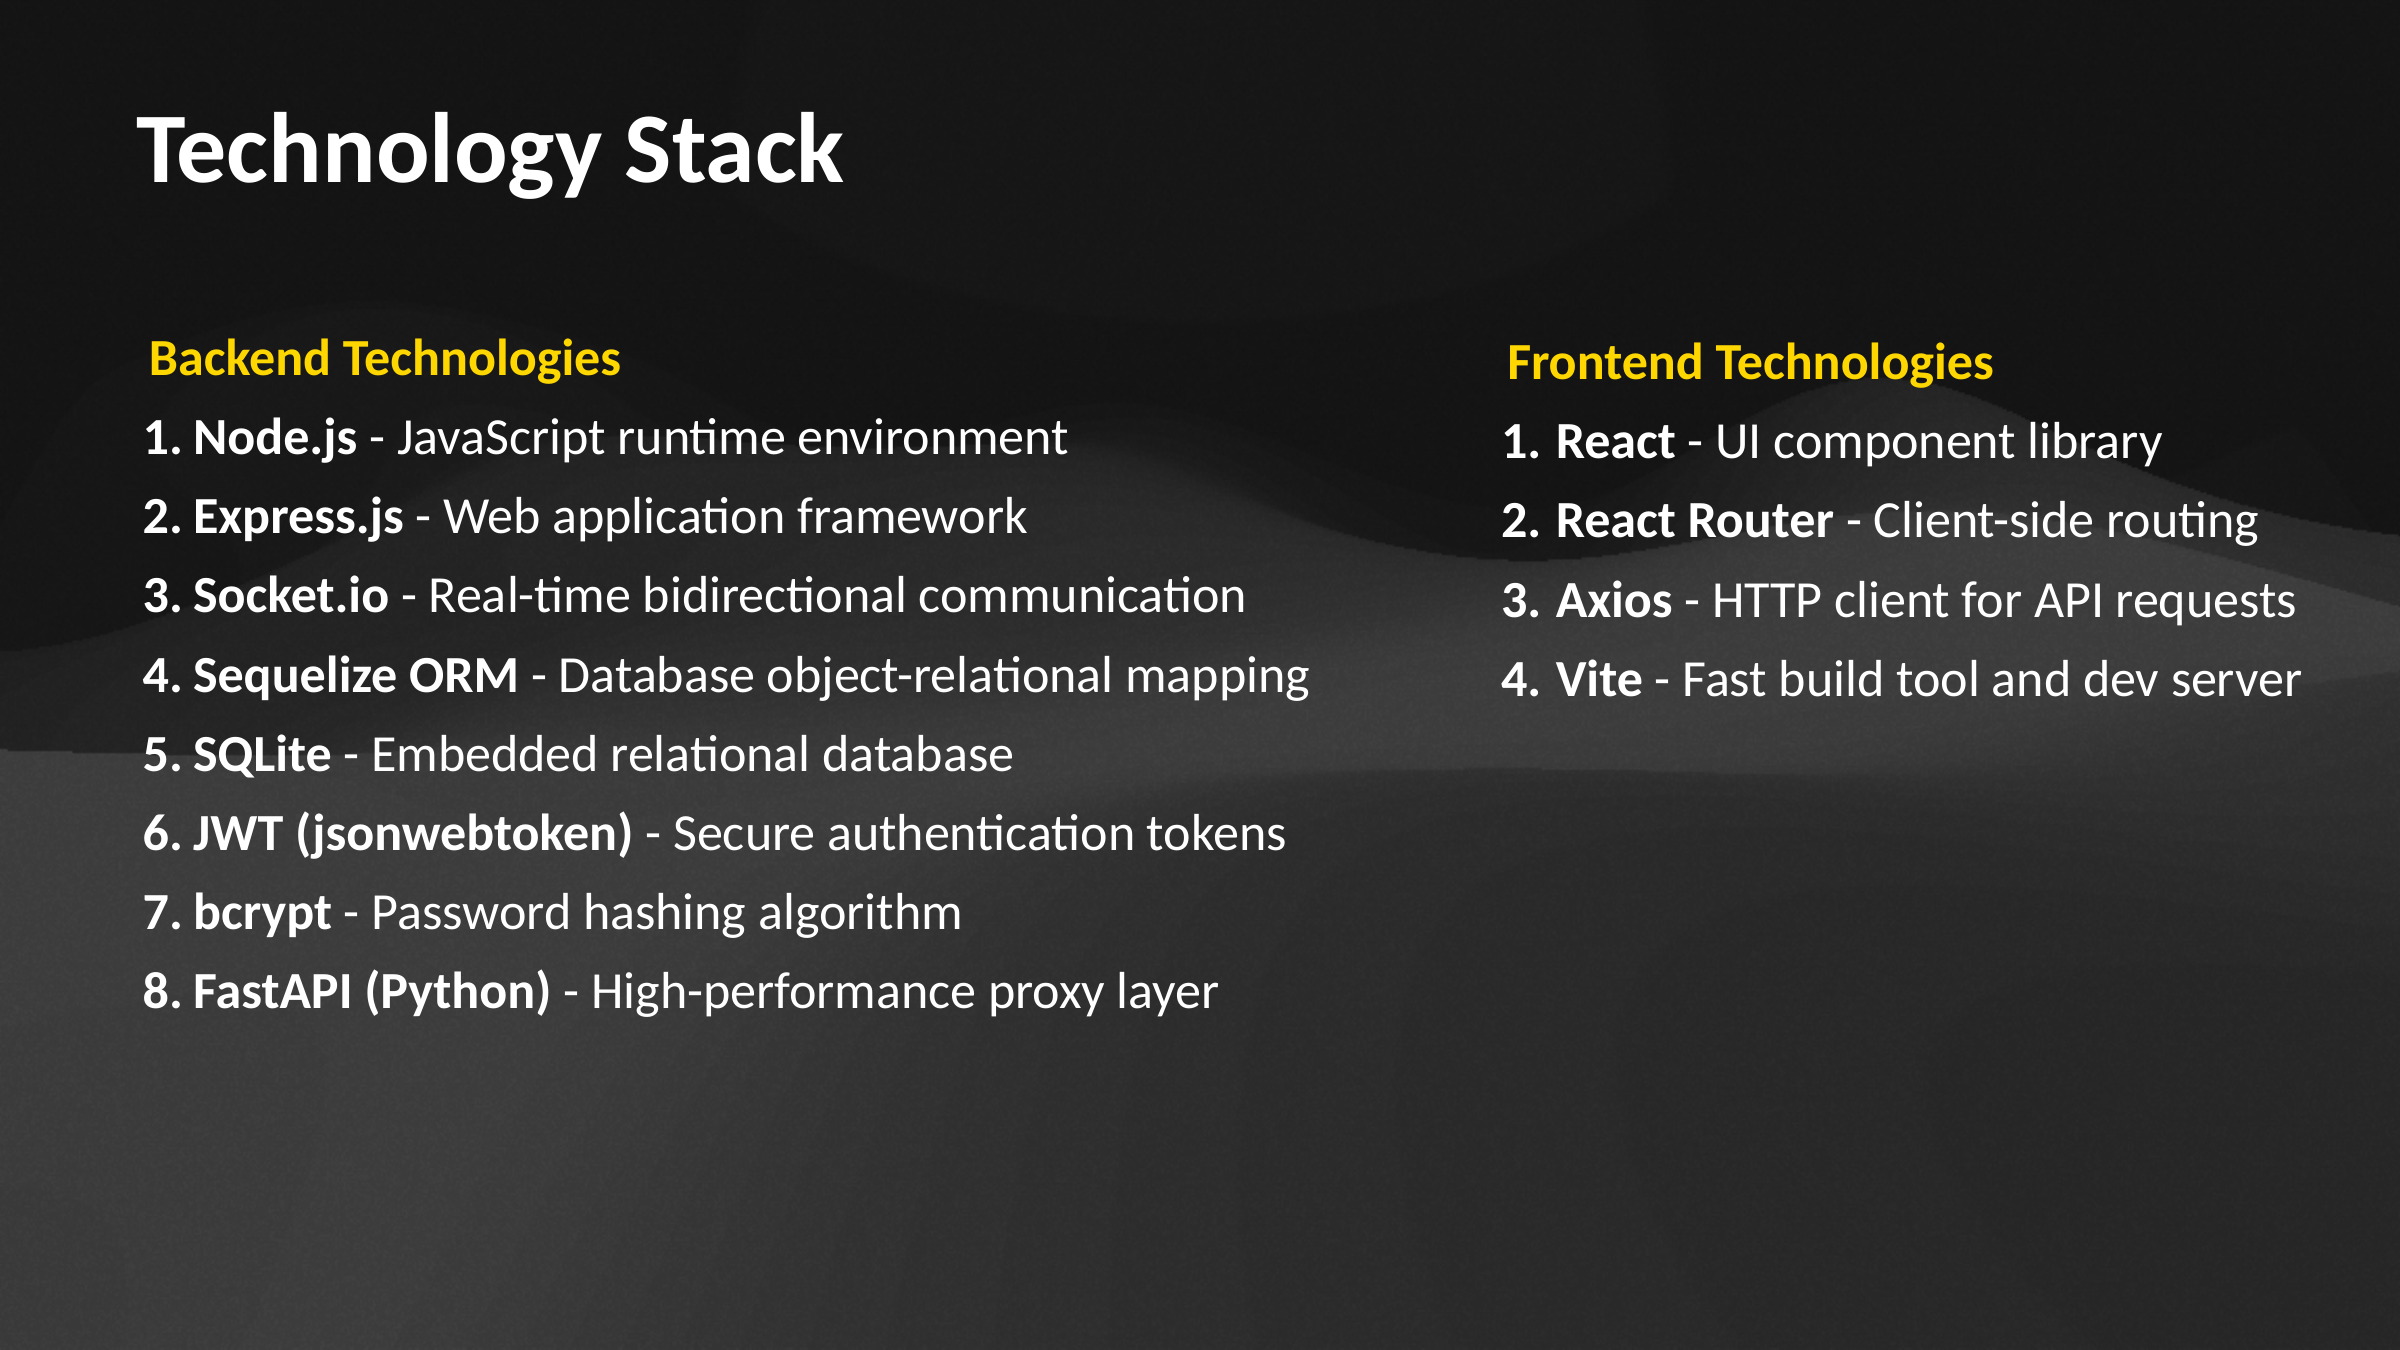

Technology Stack
              Backend Technologies
Node.js - JavaScript runtime environment
Express.js - Web application framework
Socket.io - Real-time bidirectional communication
Sequelize ORM - Database object-relational mapping
SQLite - Embedded relational database
JWT (jsonwebtoken) - Secure authentication tokens
bcrypt - Password hashing algorithm
FastAPI (Python) - High-performance proxy layer
              Frontend Technologies
React - UI component library
React Router - Client-side routing
Axios - HTTP client for API requests
Vite - Fast build tool and dev server